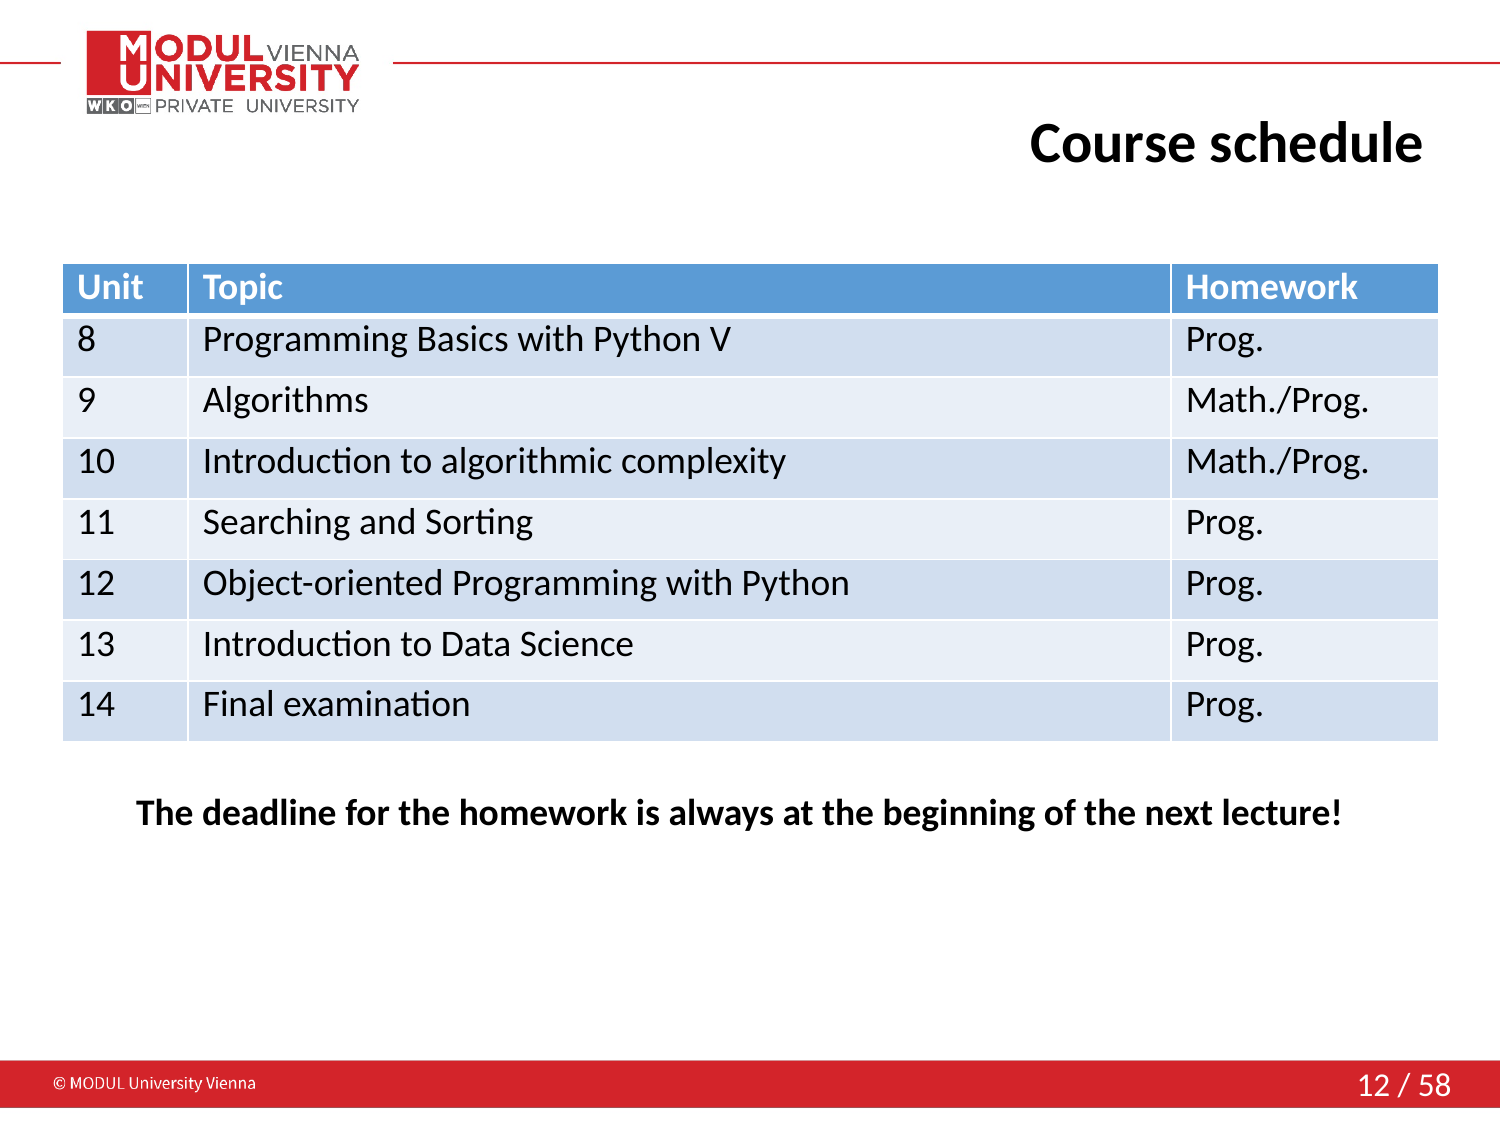

# Course schedule
| Unit | Topic | Homework |
| --- | --- | --- |
| 8 | Programming Basics with Python V | Prog. |
| 9 | Algorithms | Math./Prog. |
| 10 | Introduction to algorithmic complexity | Math./Prog. |
| 11 | Searching and Sorting | Prog. |
| 12 | Object-oriented Programming with Python | Prog. |
| 13 | Introduction to Data Science | Prog. |
| 14 | Final examination | Prog. |
The deadline for the homework is always at the beginning of the next lecture!